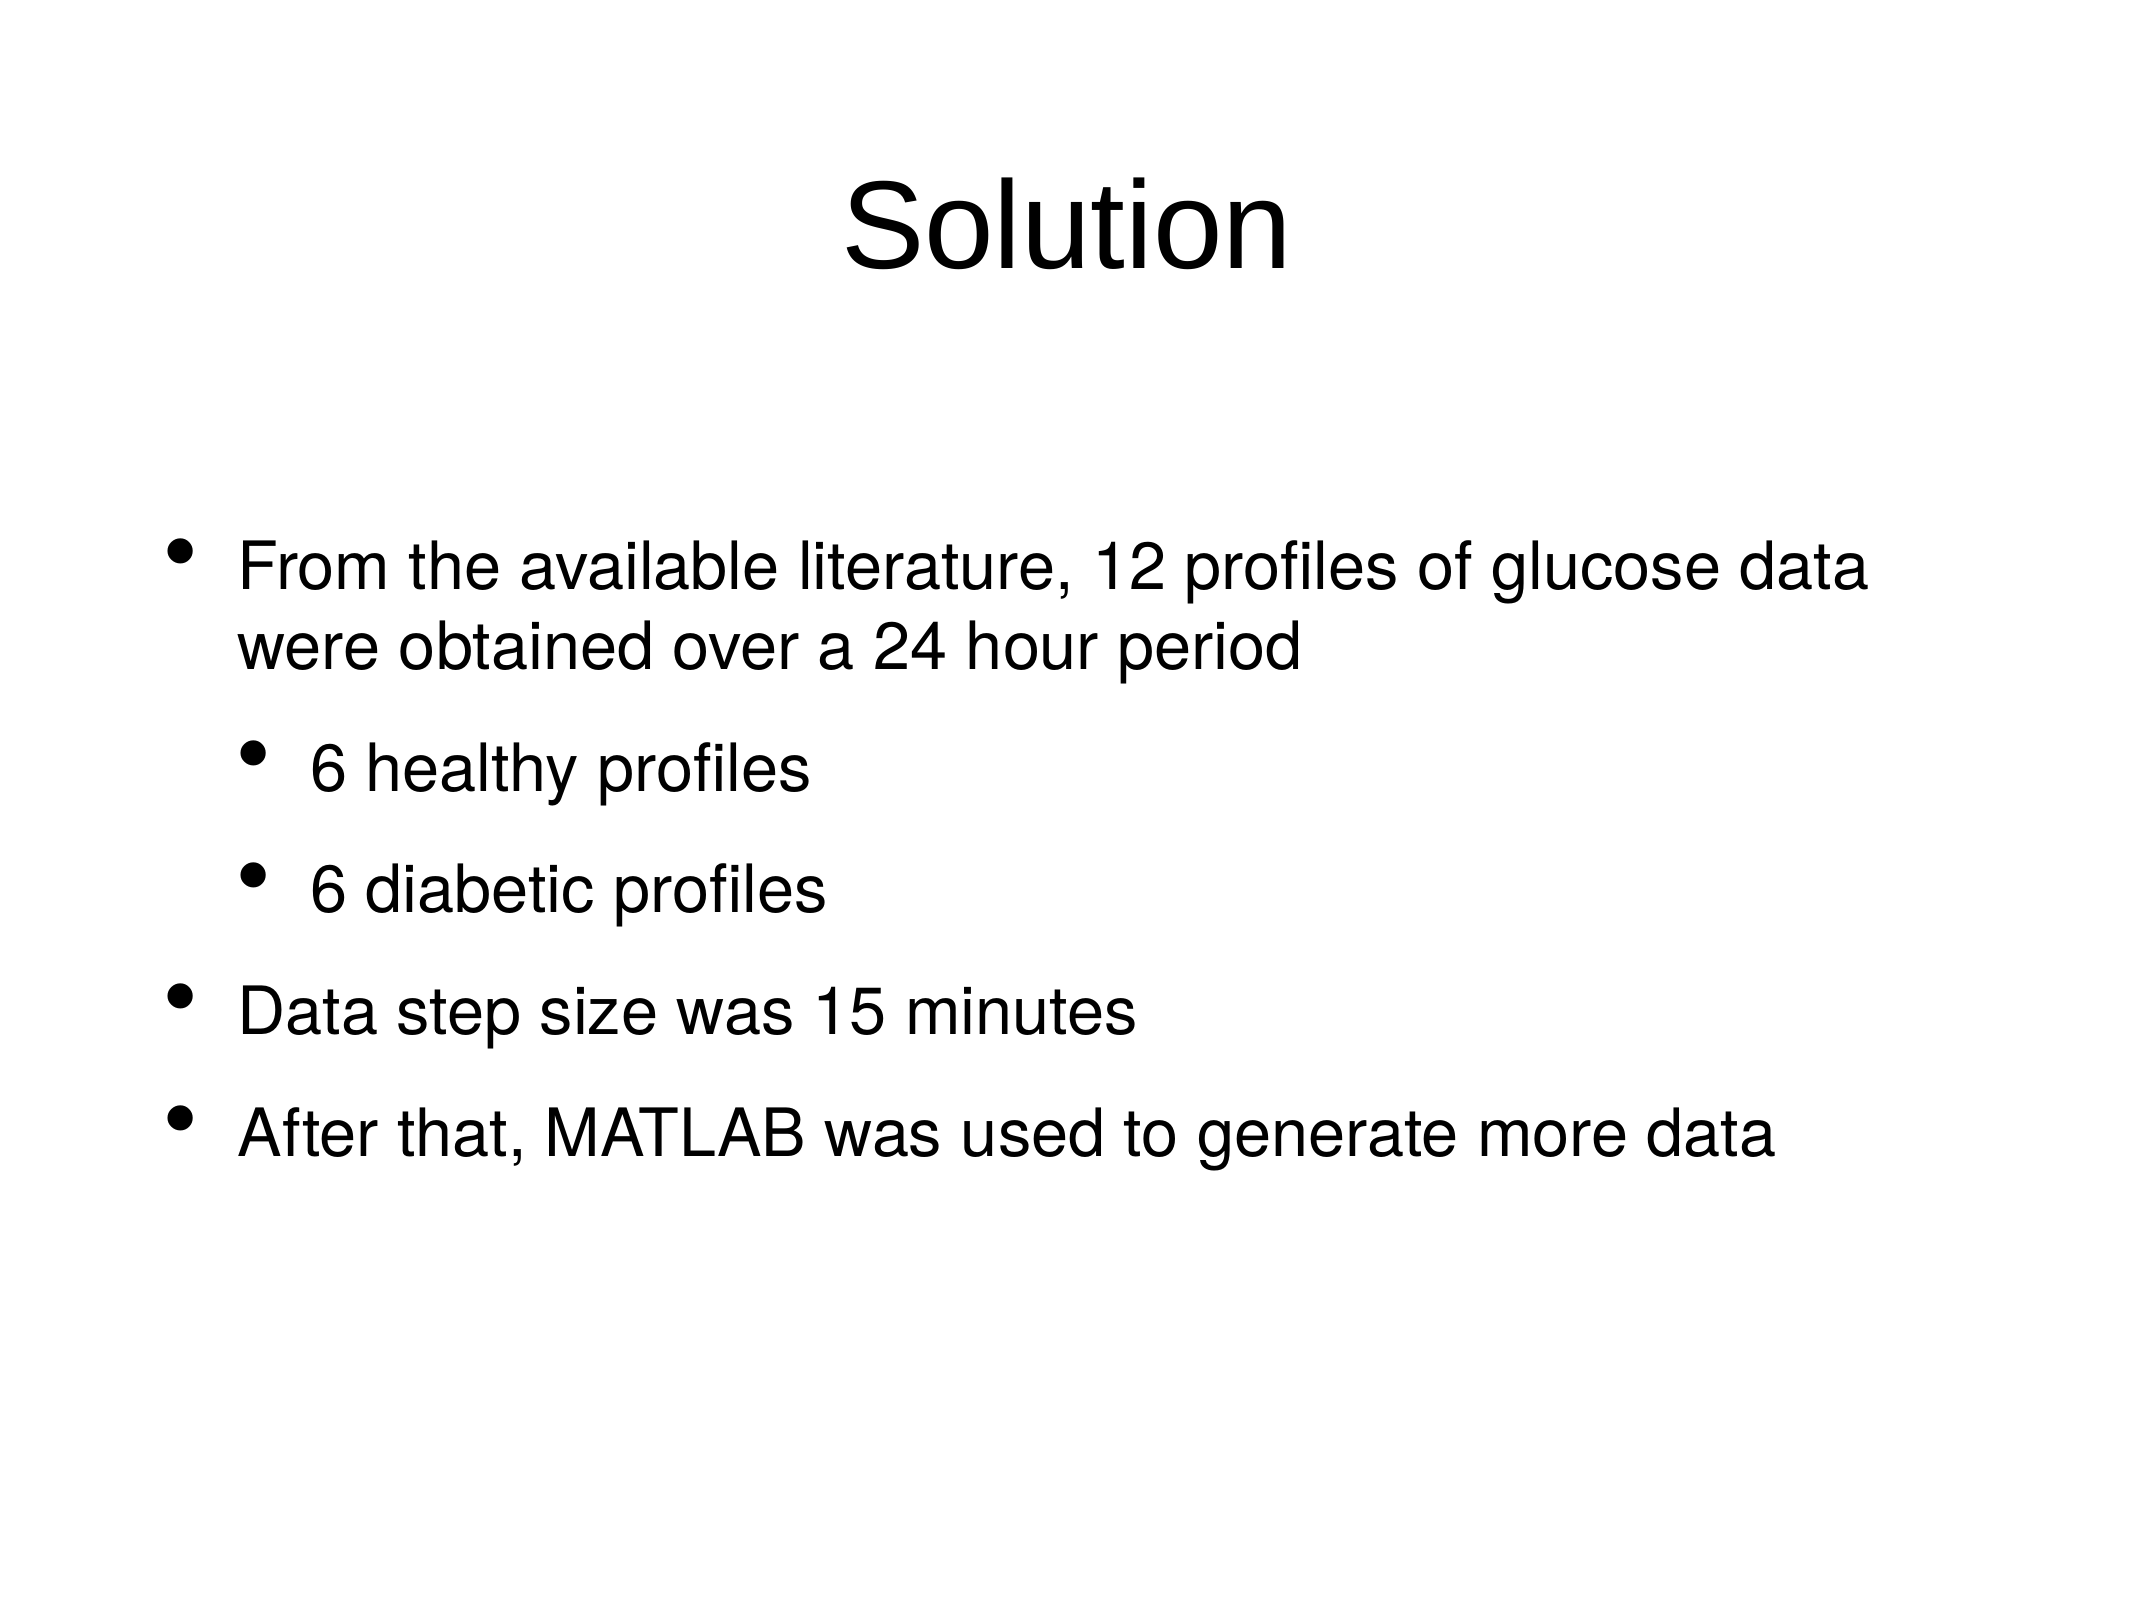

38
# Solution
From the available literature, 12 profiles of glucose data were obtained over a 24 hour period
6 healthy profiles
6 diabetic profiles
Data step size was 15 minutes
After that, MATLAB was used to generate more data